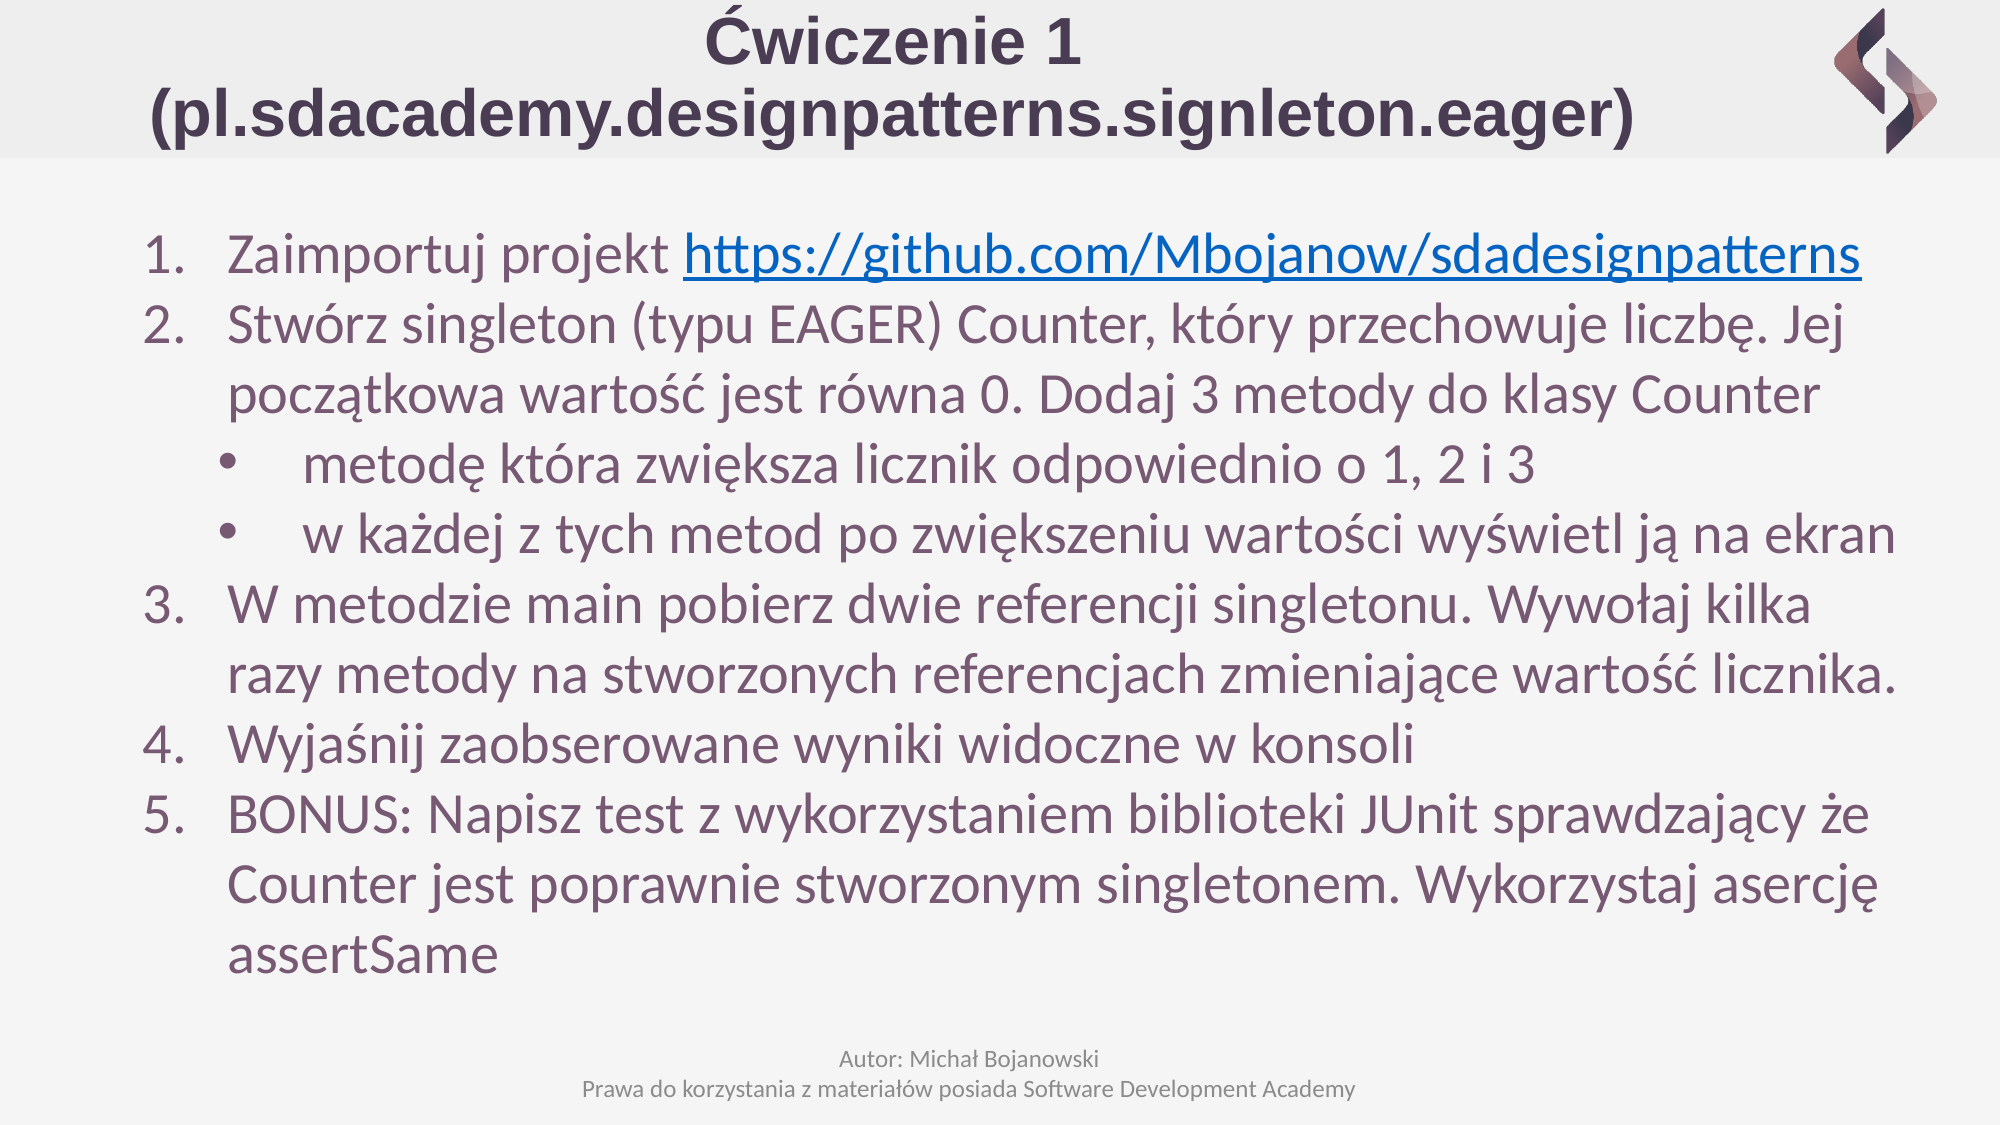

# Ćwiczenie 1 (pl.sdacademy.designpatterns.signleton.eager)
Zaimportuj projekt https://github.com/Mbojanow/sdadesignpatterns
Stwórz singleton (typu EAGER) Counter, który przechowuje liczbę. Jej początkowa wartość jest równa 0. Dodaj 3 metody do klasy Counter
metodę która zwiększa licznik odpowiednio o 1, 2 i 3
w każdej z tych metod po zwiększeniu wartości wyświetl ją na ekran
W metodzie main pobierz dwie referencji singletonu. Wywołaj kilka razy metody na stworzonych referencjach zmieniające wartość licznika.
Wyjaśnij zaobserowane wyniki widoczne w konsoli
BONUS: Napisz test z wykorzystaniem biblioteki JUnit sprawdzający że Counter jest poprawnie stworzonym singletonem. Wykorzystaj asercję assertSame

Autor: Michał Bojanowski
Prawa do korzystania z materiałów posiada Software Development Academy